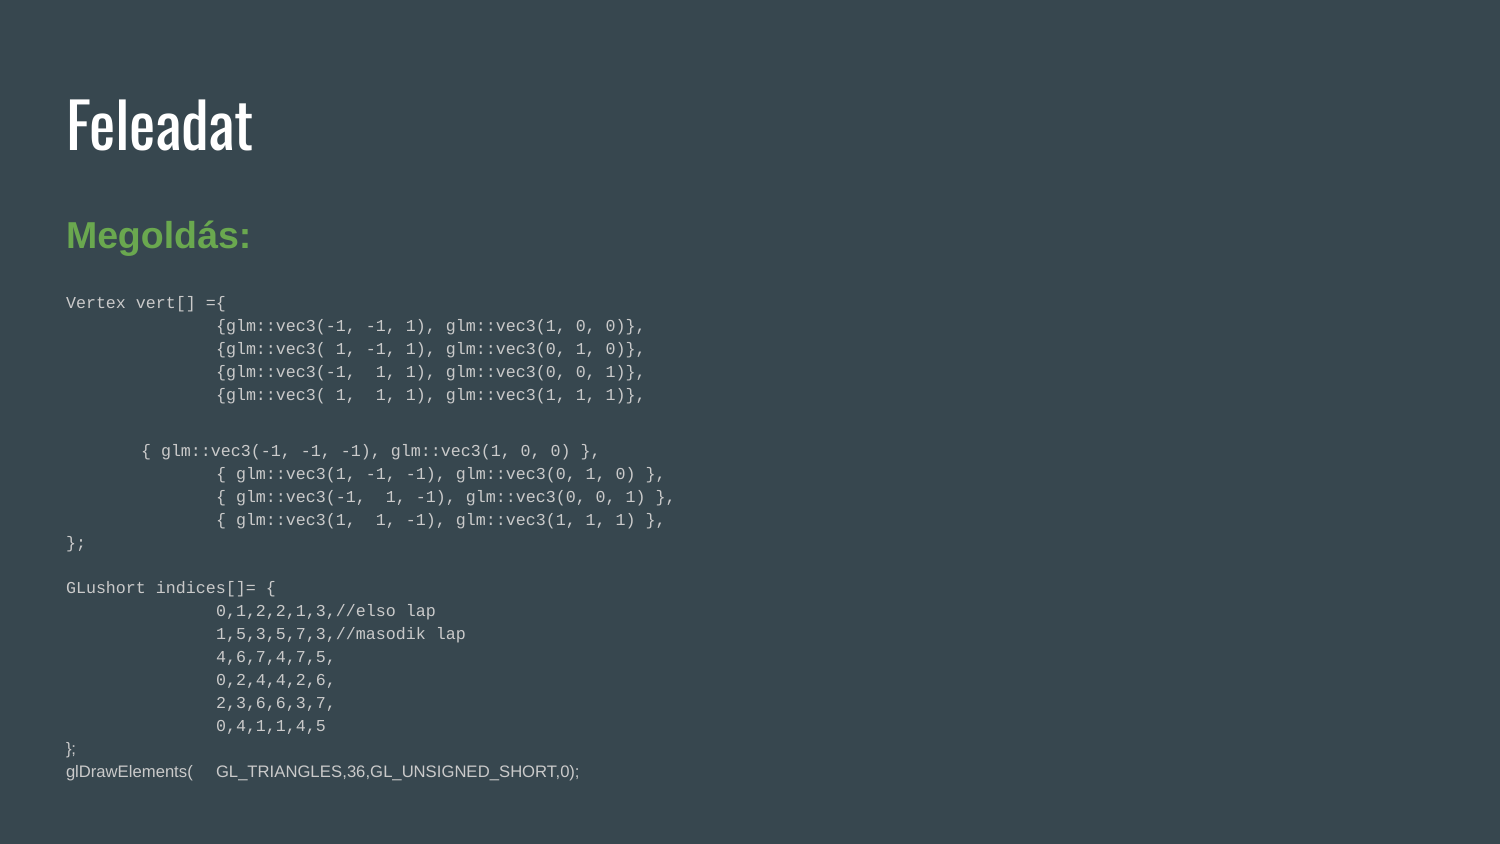

# Feleadat
Megoldás:
Vertex vert[] ={
	{glm::vec3(-1, -1, 1), glm::vec3(1, 0, 0)},
	{glm::vec3( 1, -1, 1), glm::vec3(0, 1, 0)},
	{glm::vec3(-1,  1, 1), glm::vec3(0, 0, 1)},
	{glm::vec3( 1,  1, 1), glm::vec3(1, 1, 1)},
{ glm::vec3(-1, -1, -1), glm::vec3(1, 0, 0) },
	{ glm::vec3(1, -1, -1), glm::vec3(0, 1, 0) },
	{ glm::vec3(-1,  1, -1), glm::vec3(0, 0, 1) },
	{ glm::vec3(1,  1, -1), glm::vec3(1, 1, 1) },
};
GLushort indices[]= {
	0,1,2,2,1,3,//elso lap
	1,5,3,5,7,3,//masodik lap
	4,6,7,4,7,5,
	0,2,4,4,2,6,
	2,3,6,6,3,7,
	0,4,1,1,4,5
};
glDrawElements(	GL_TRIANGLES,36,GL_UNSIGNED_SHORT,0);